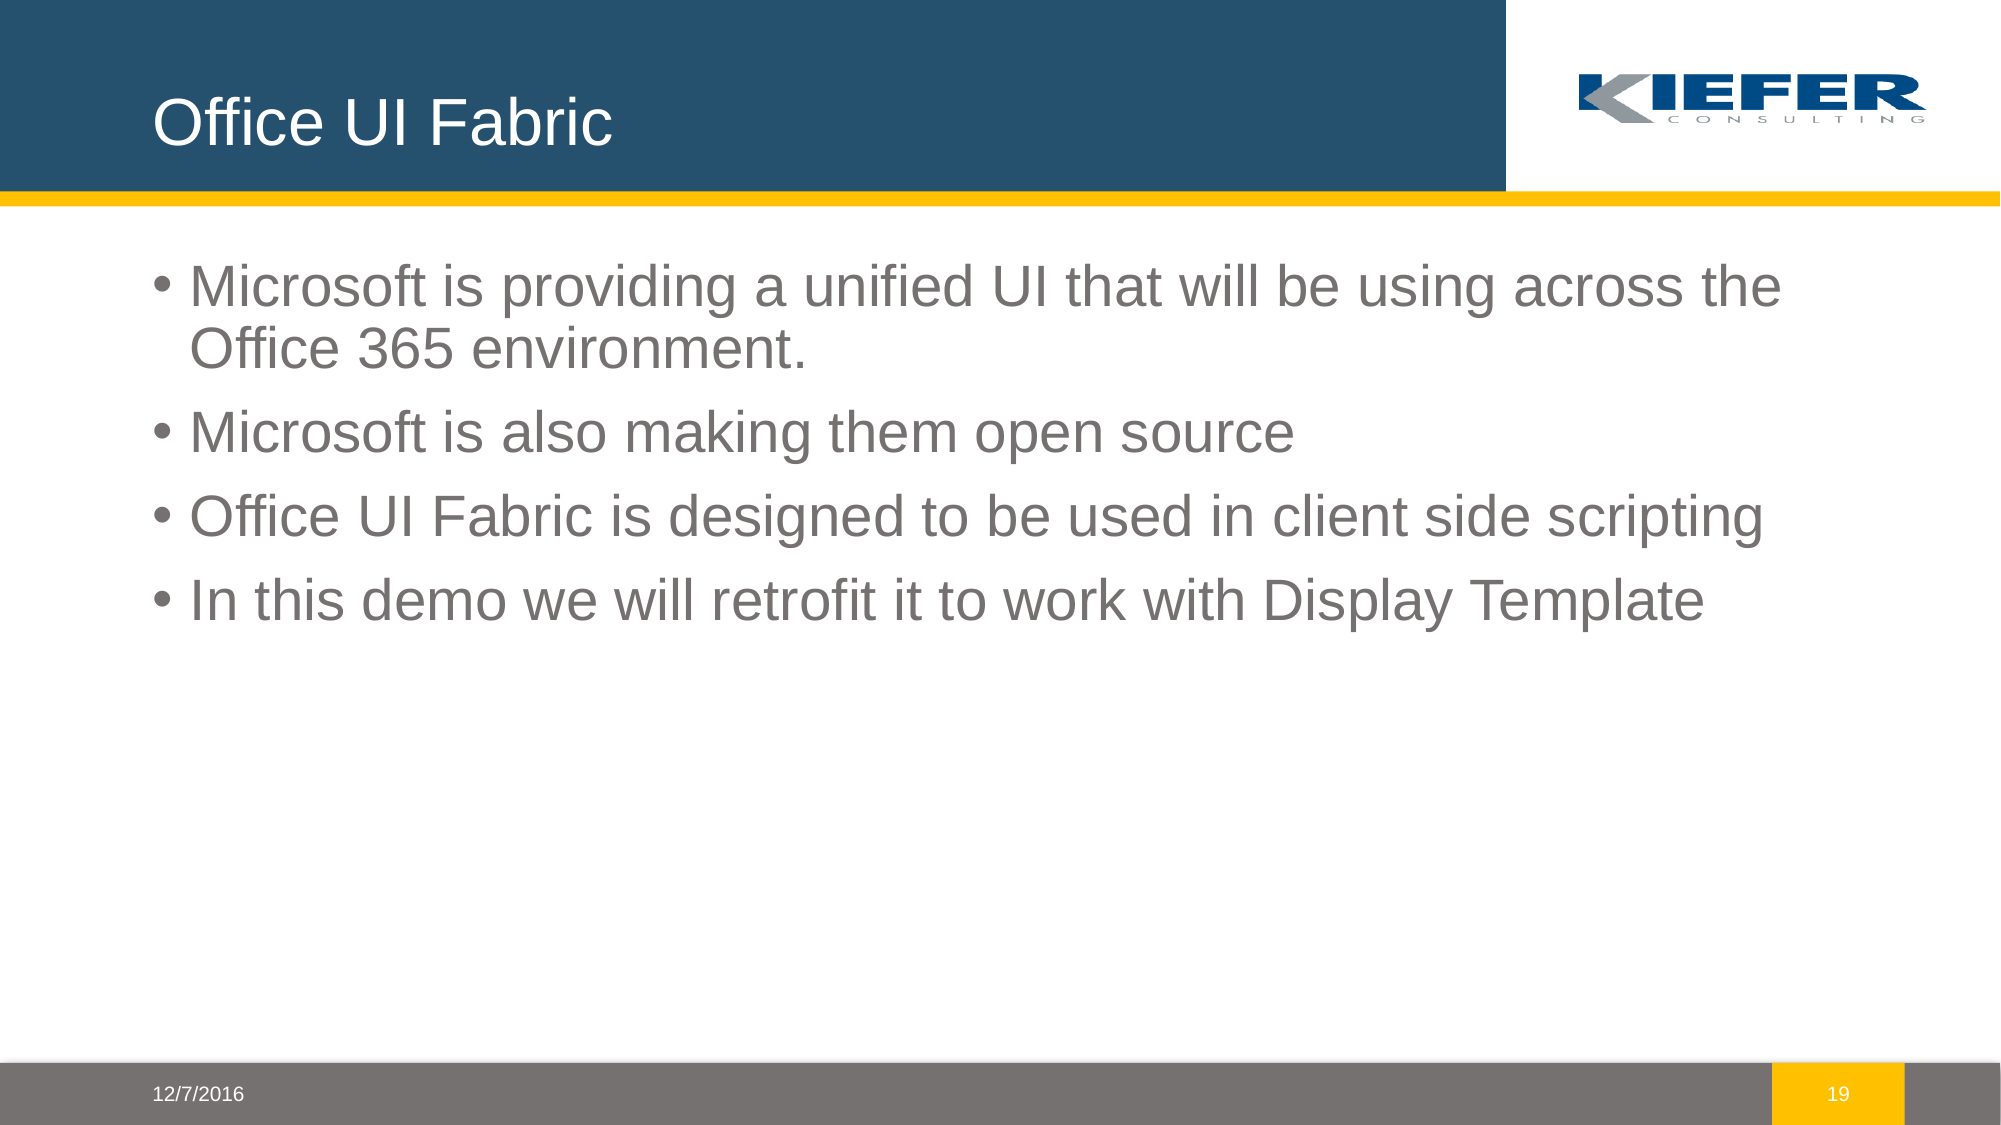

# Office UI Fabric
Microsoft is providing a unified UI that will be using across the Office 365 environment.
Microsoft is also making them open source
Office UI Fabric is designed to be used in client side scripting
In this demo we will retrofit it to work with Display Template
12/7/2016
19